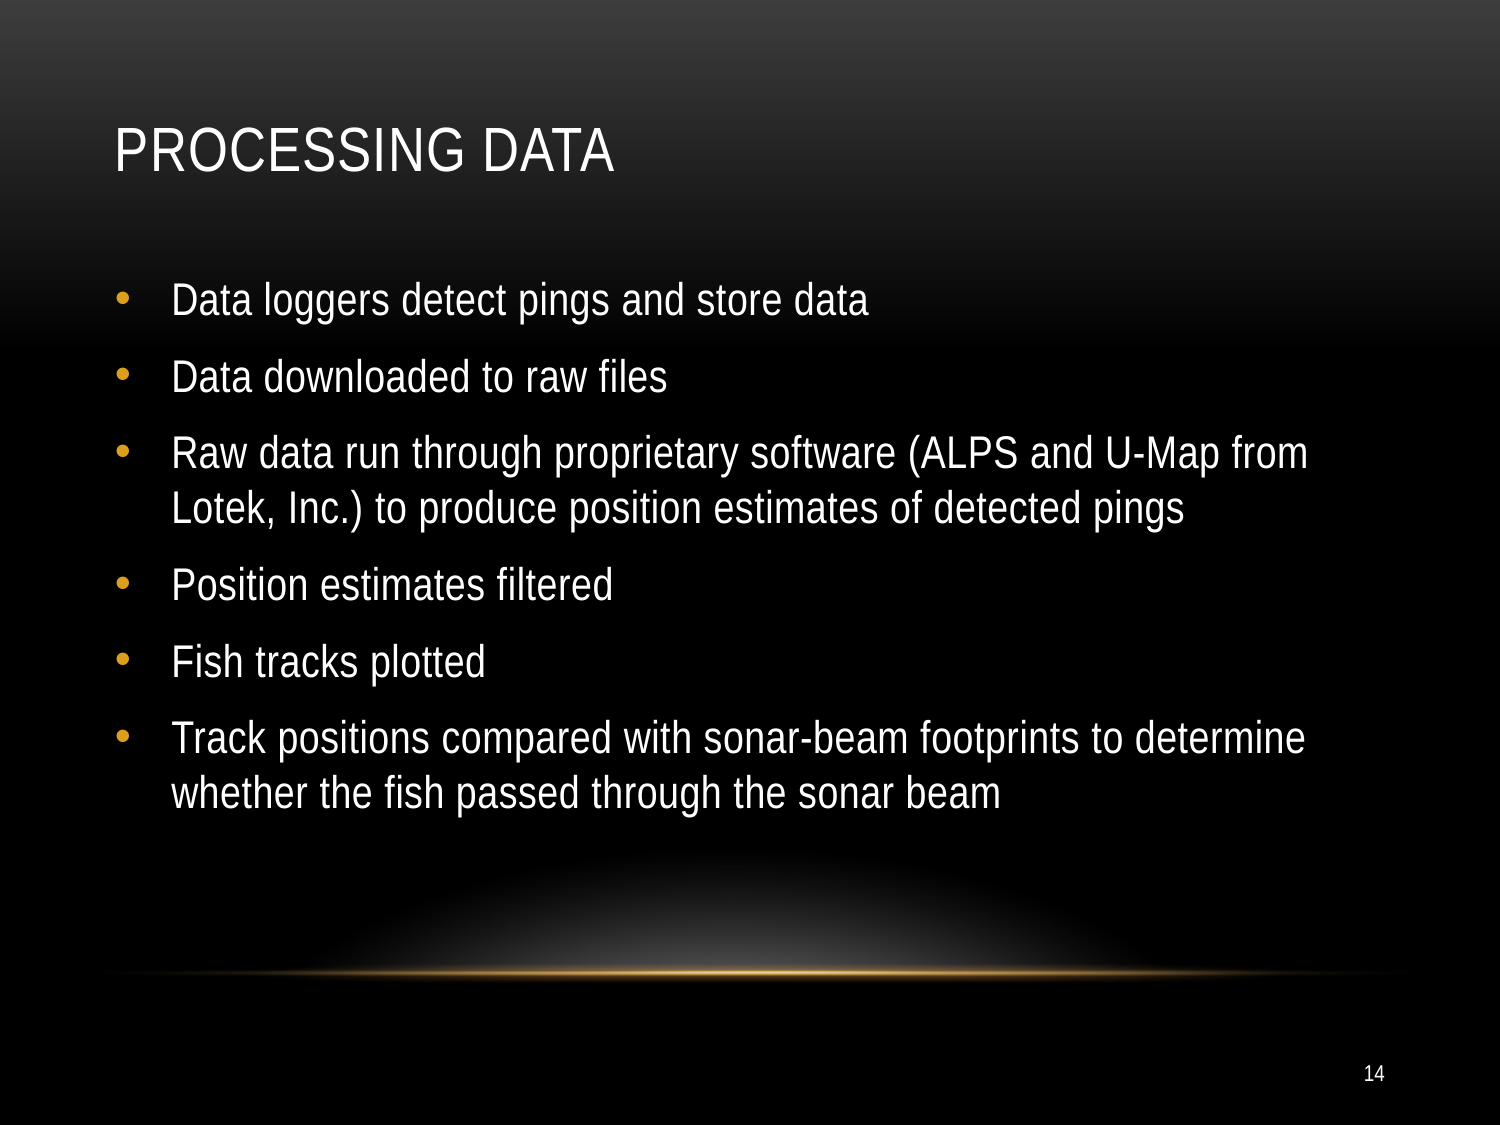

# Processing Data
Data loggers detect pings and store data
Data downloaded to raw files
Raw data run through proprietary software (ALPS and U-Map from Lotek, Inc.) to produce position estimates of detected pings
Position estimates filtered
Fish tracks plotted
Track positions compared with sonar-beam footprints to determine whether the fish passed through the sonar beam
14